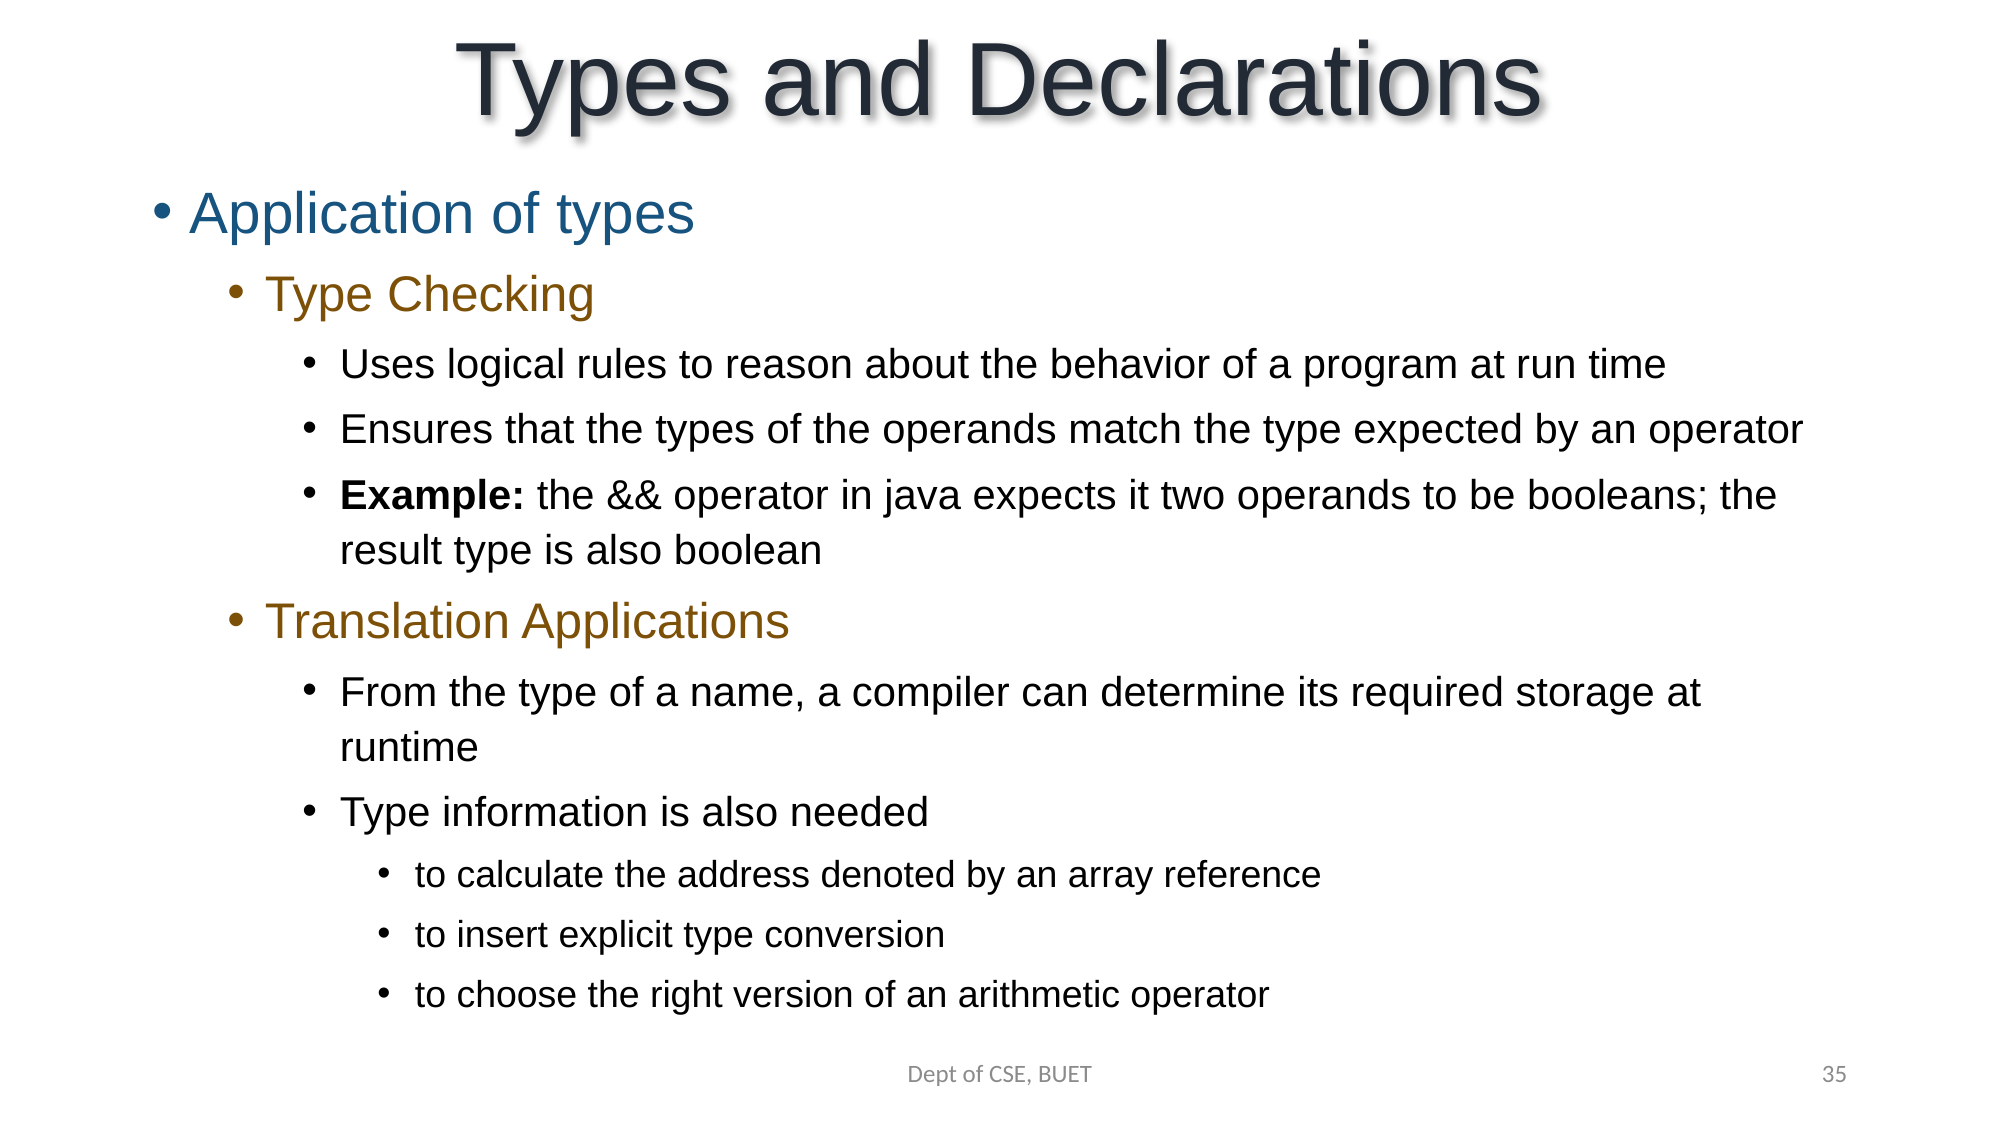

# Types and Declarations
Application of types
Type Checking
Uses logical rules to reason about the behavior of a program at run time
Ensures that the types of the operands match the type expected by an operator
Example: the && operator in java expects it two operands to be booleans; the result type is also boolean
Translation Applications
From the type of a name, a compiler can determine its required storage at runtime
Type information is also needed
to calculate the address denoted by an array reference
to insert explicit type conversion
to choose the right version of an arithmetic operator
Dept of CSE, BUET
35